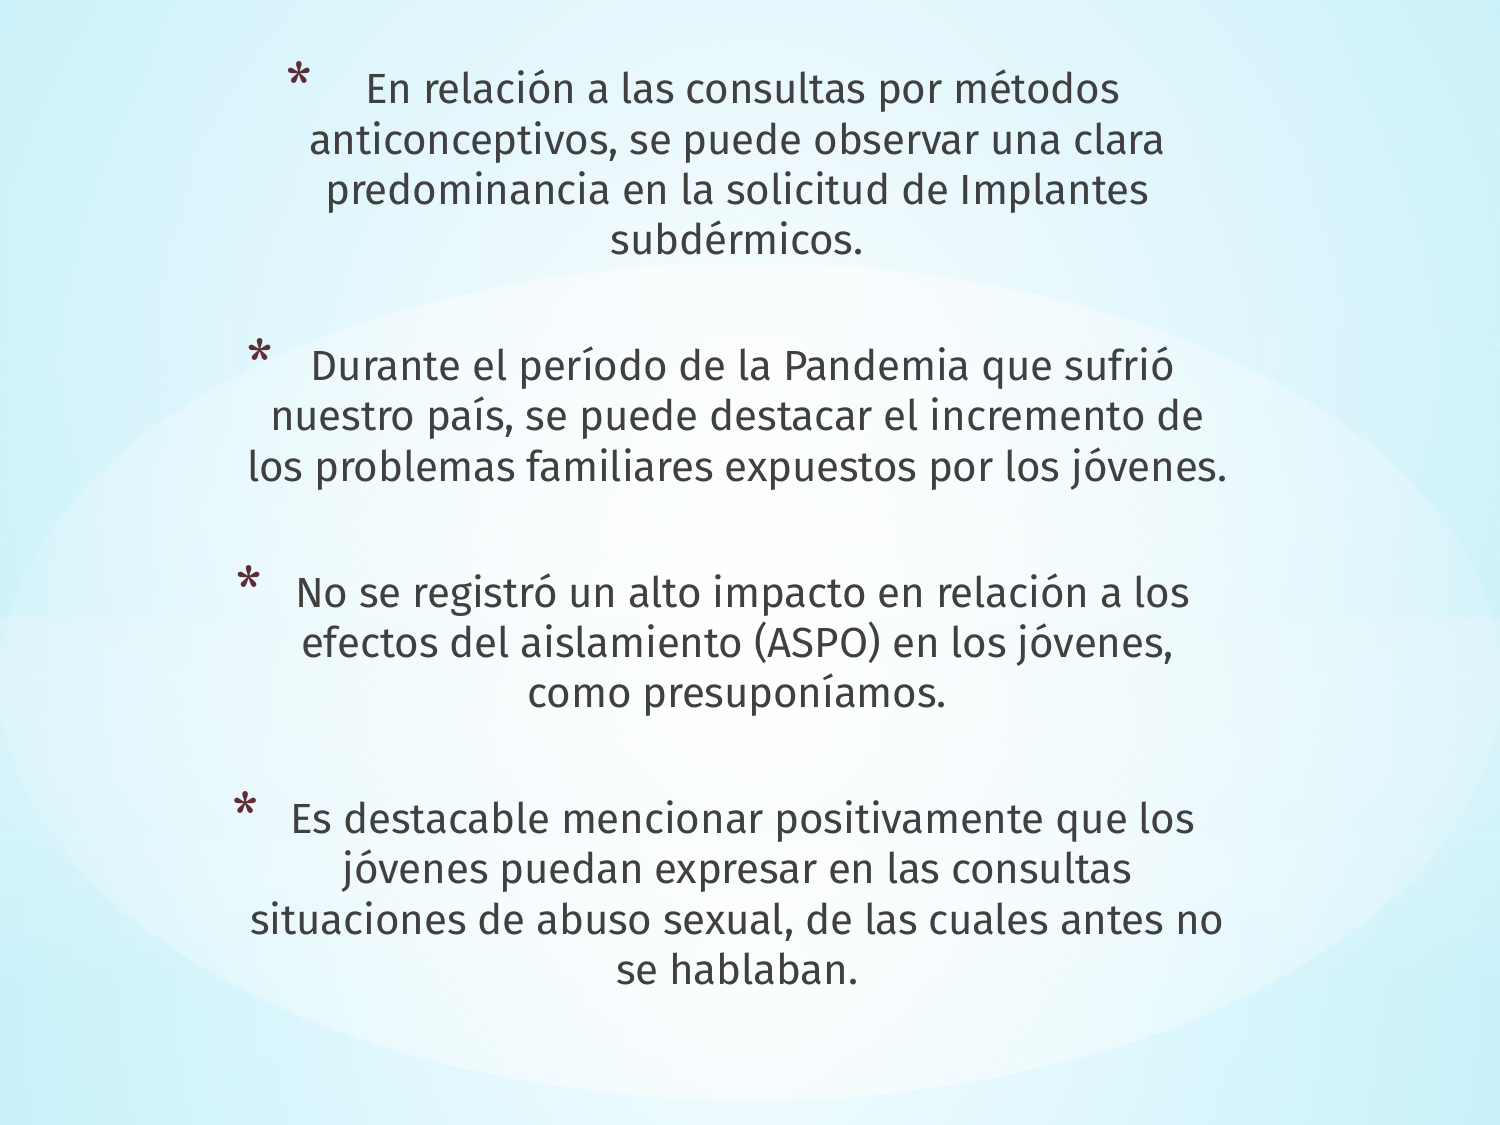

En relación a las consultas por métodos anticonceptivos, se puede observar una clara predominancia en la solicitud de Implantes subdérmicos.

 Durante el período de la Pandemia que sufrió nuestro país, se puede destacar el incremento de los problemas familiares expuestos por los jóvenes.

 No se registró un alto impacto en relación a los efectos del aislamiento (ASPO) en los jóvenes, como presuponíamos.

 Es destacable mencionar positivamente que los jóvenes puedan expresar en las consultas situaciones de abuso sexual, de las cuales antes no se hablaban.